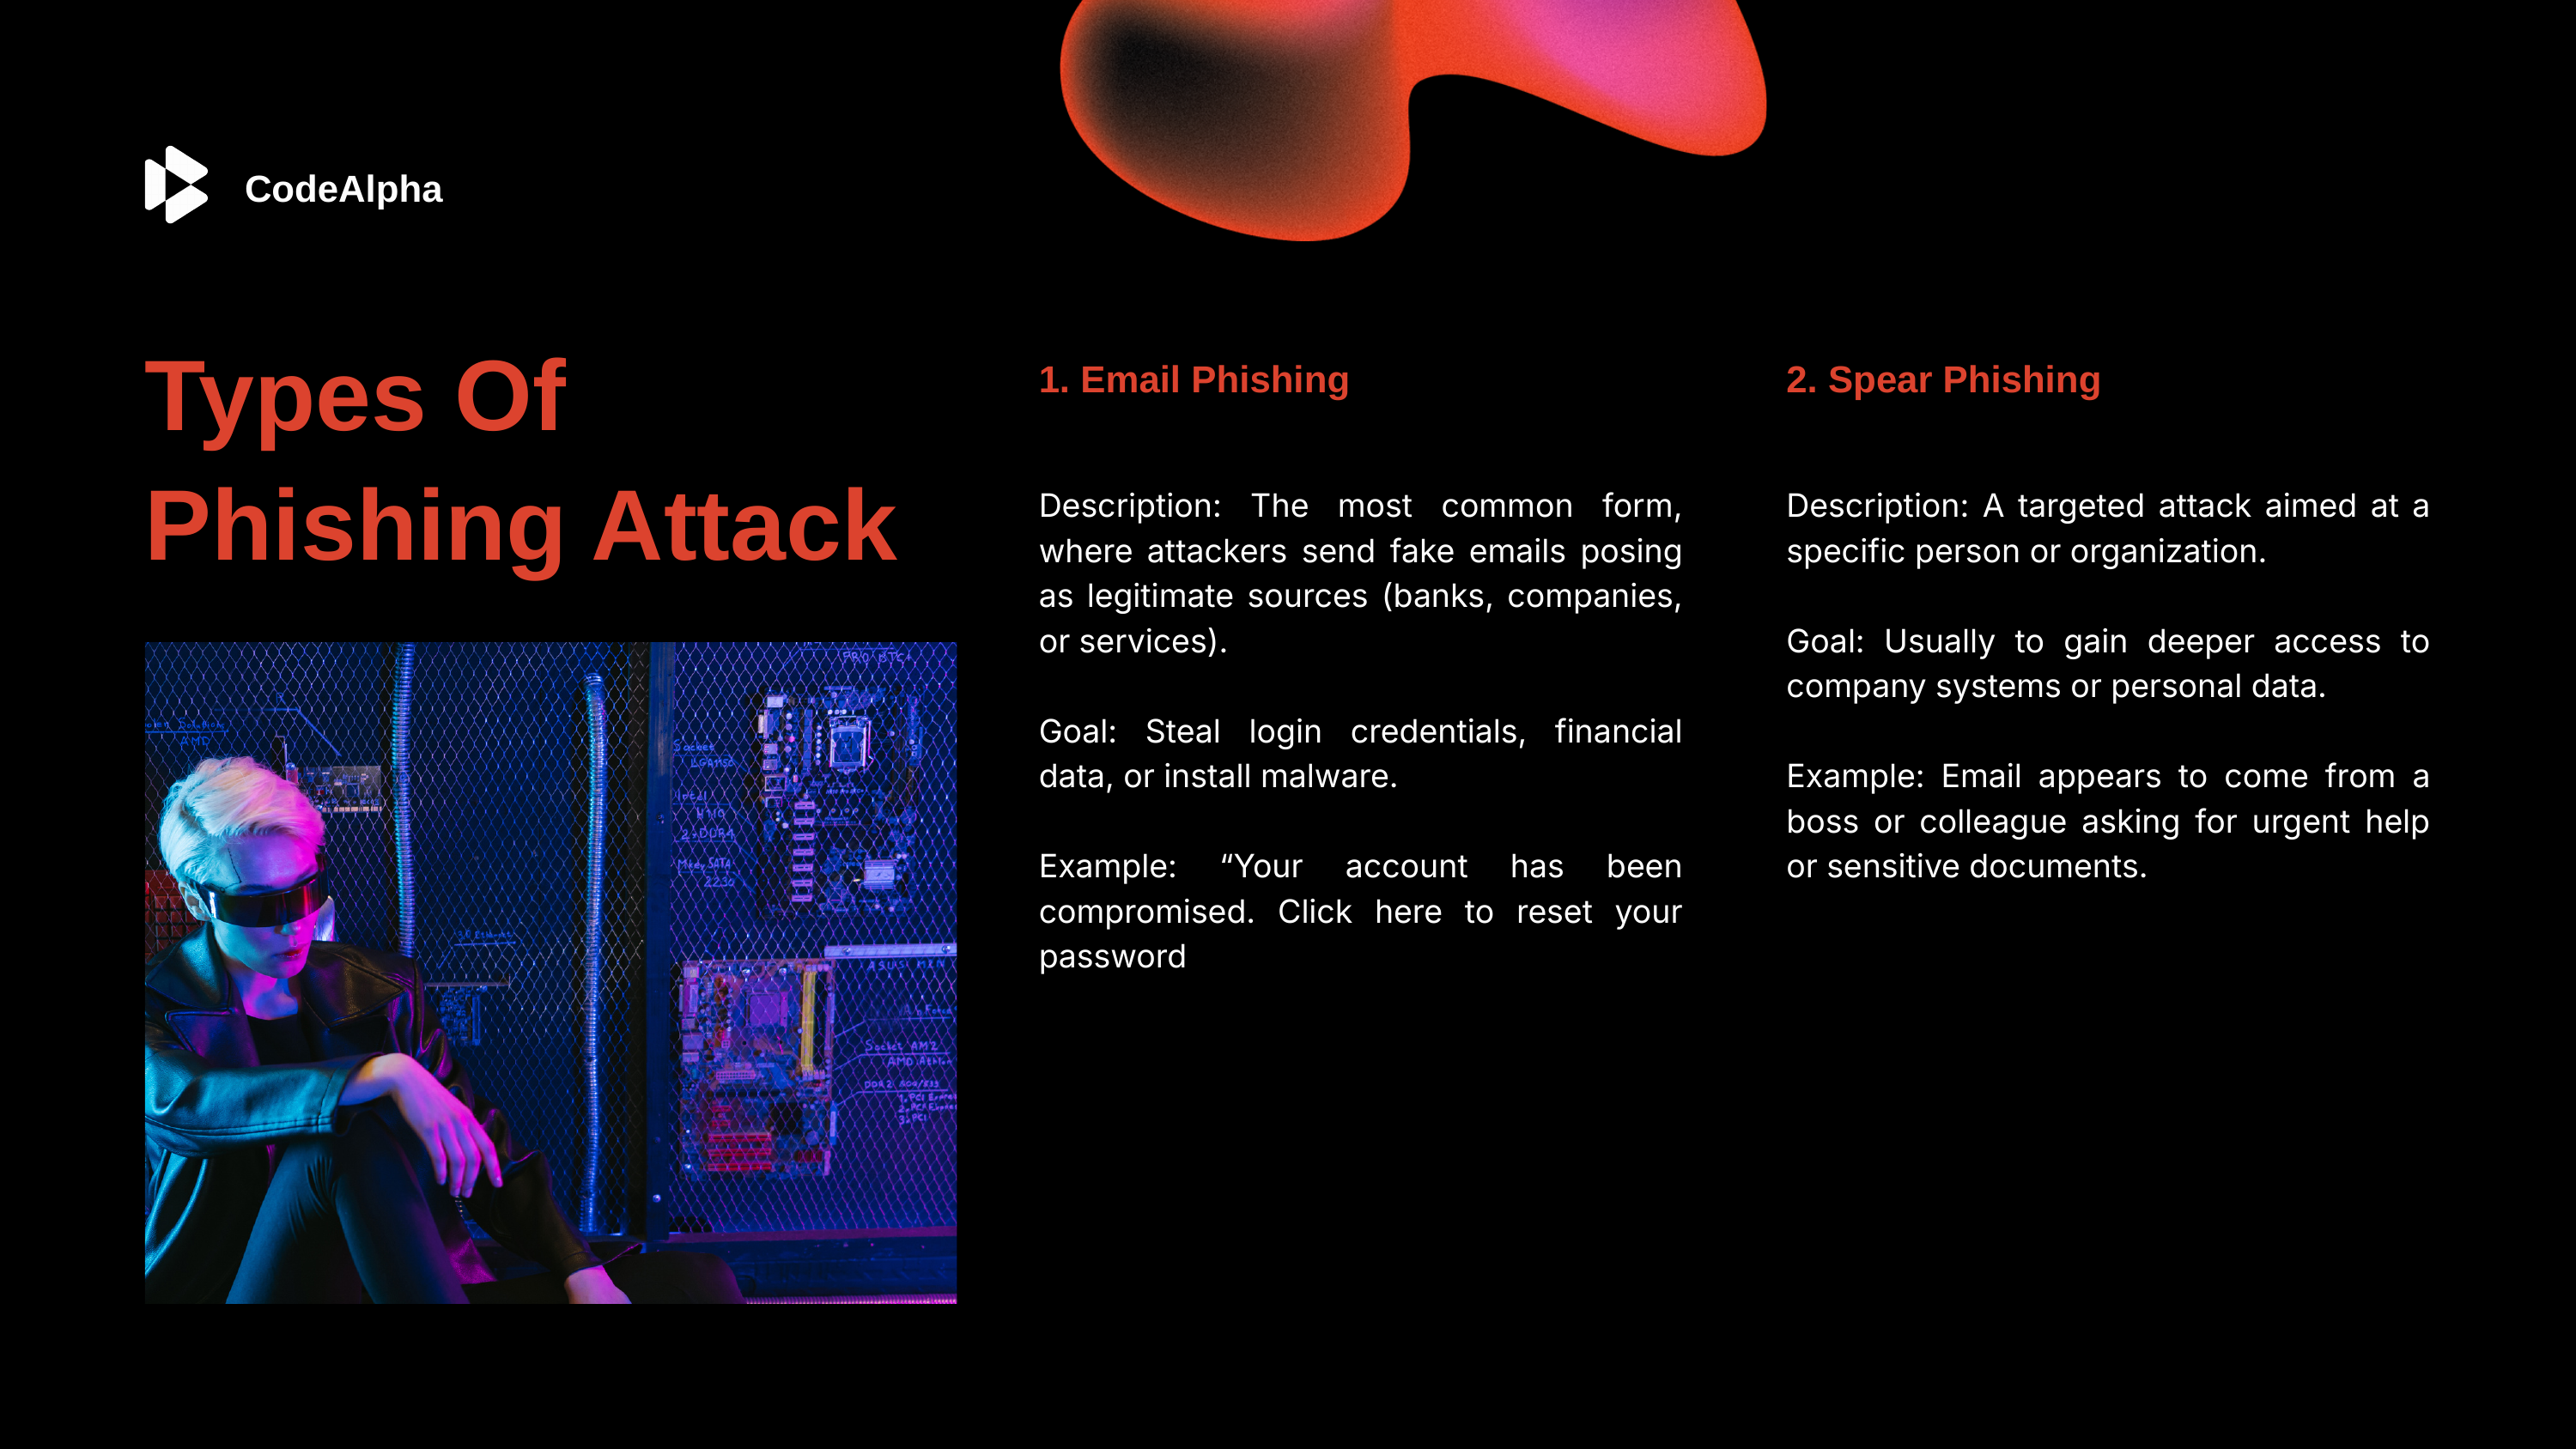

CodeAlpha
Types Of Phishing Attack
1. Email Phishing
2. Spear Phishing
Description: The most common form, where attackers send fake emails posing as legitimate sources (banks, companies, or services).

Goal: Steal login credentials, financial data, or install malware.

Example: “Your account has been compromised. Click here to reset your password
Description: A targeted attack aimed at a specific person or organization.

Goal: Usually to gain deeper access to company systems or personal data.

Example: Email appears to come from a boss or colleague asking for urgent help or sensitive documents.